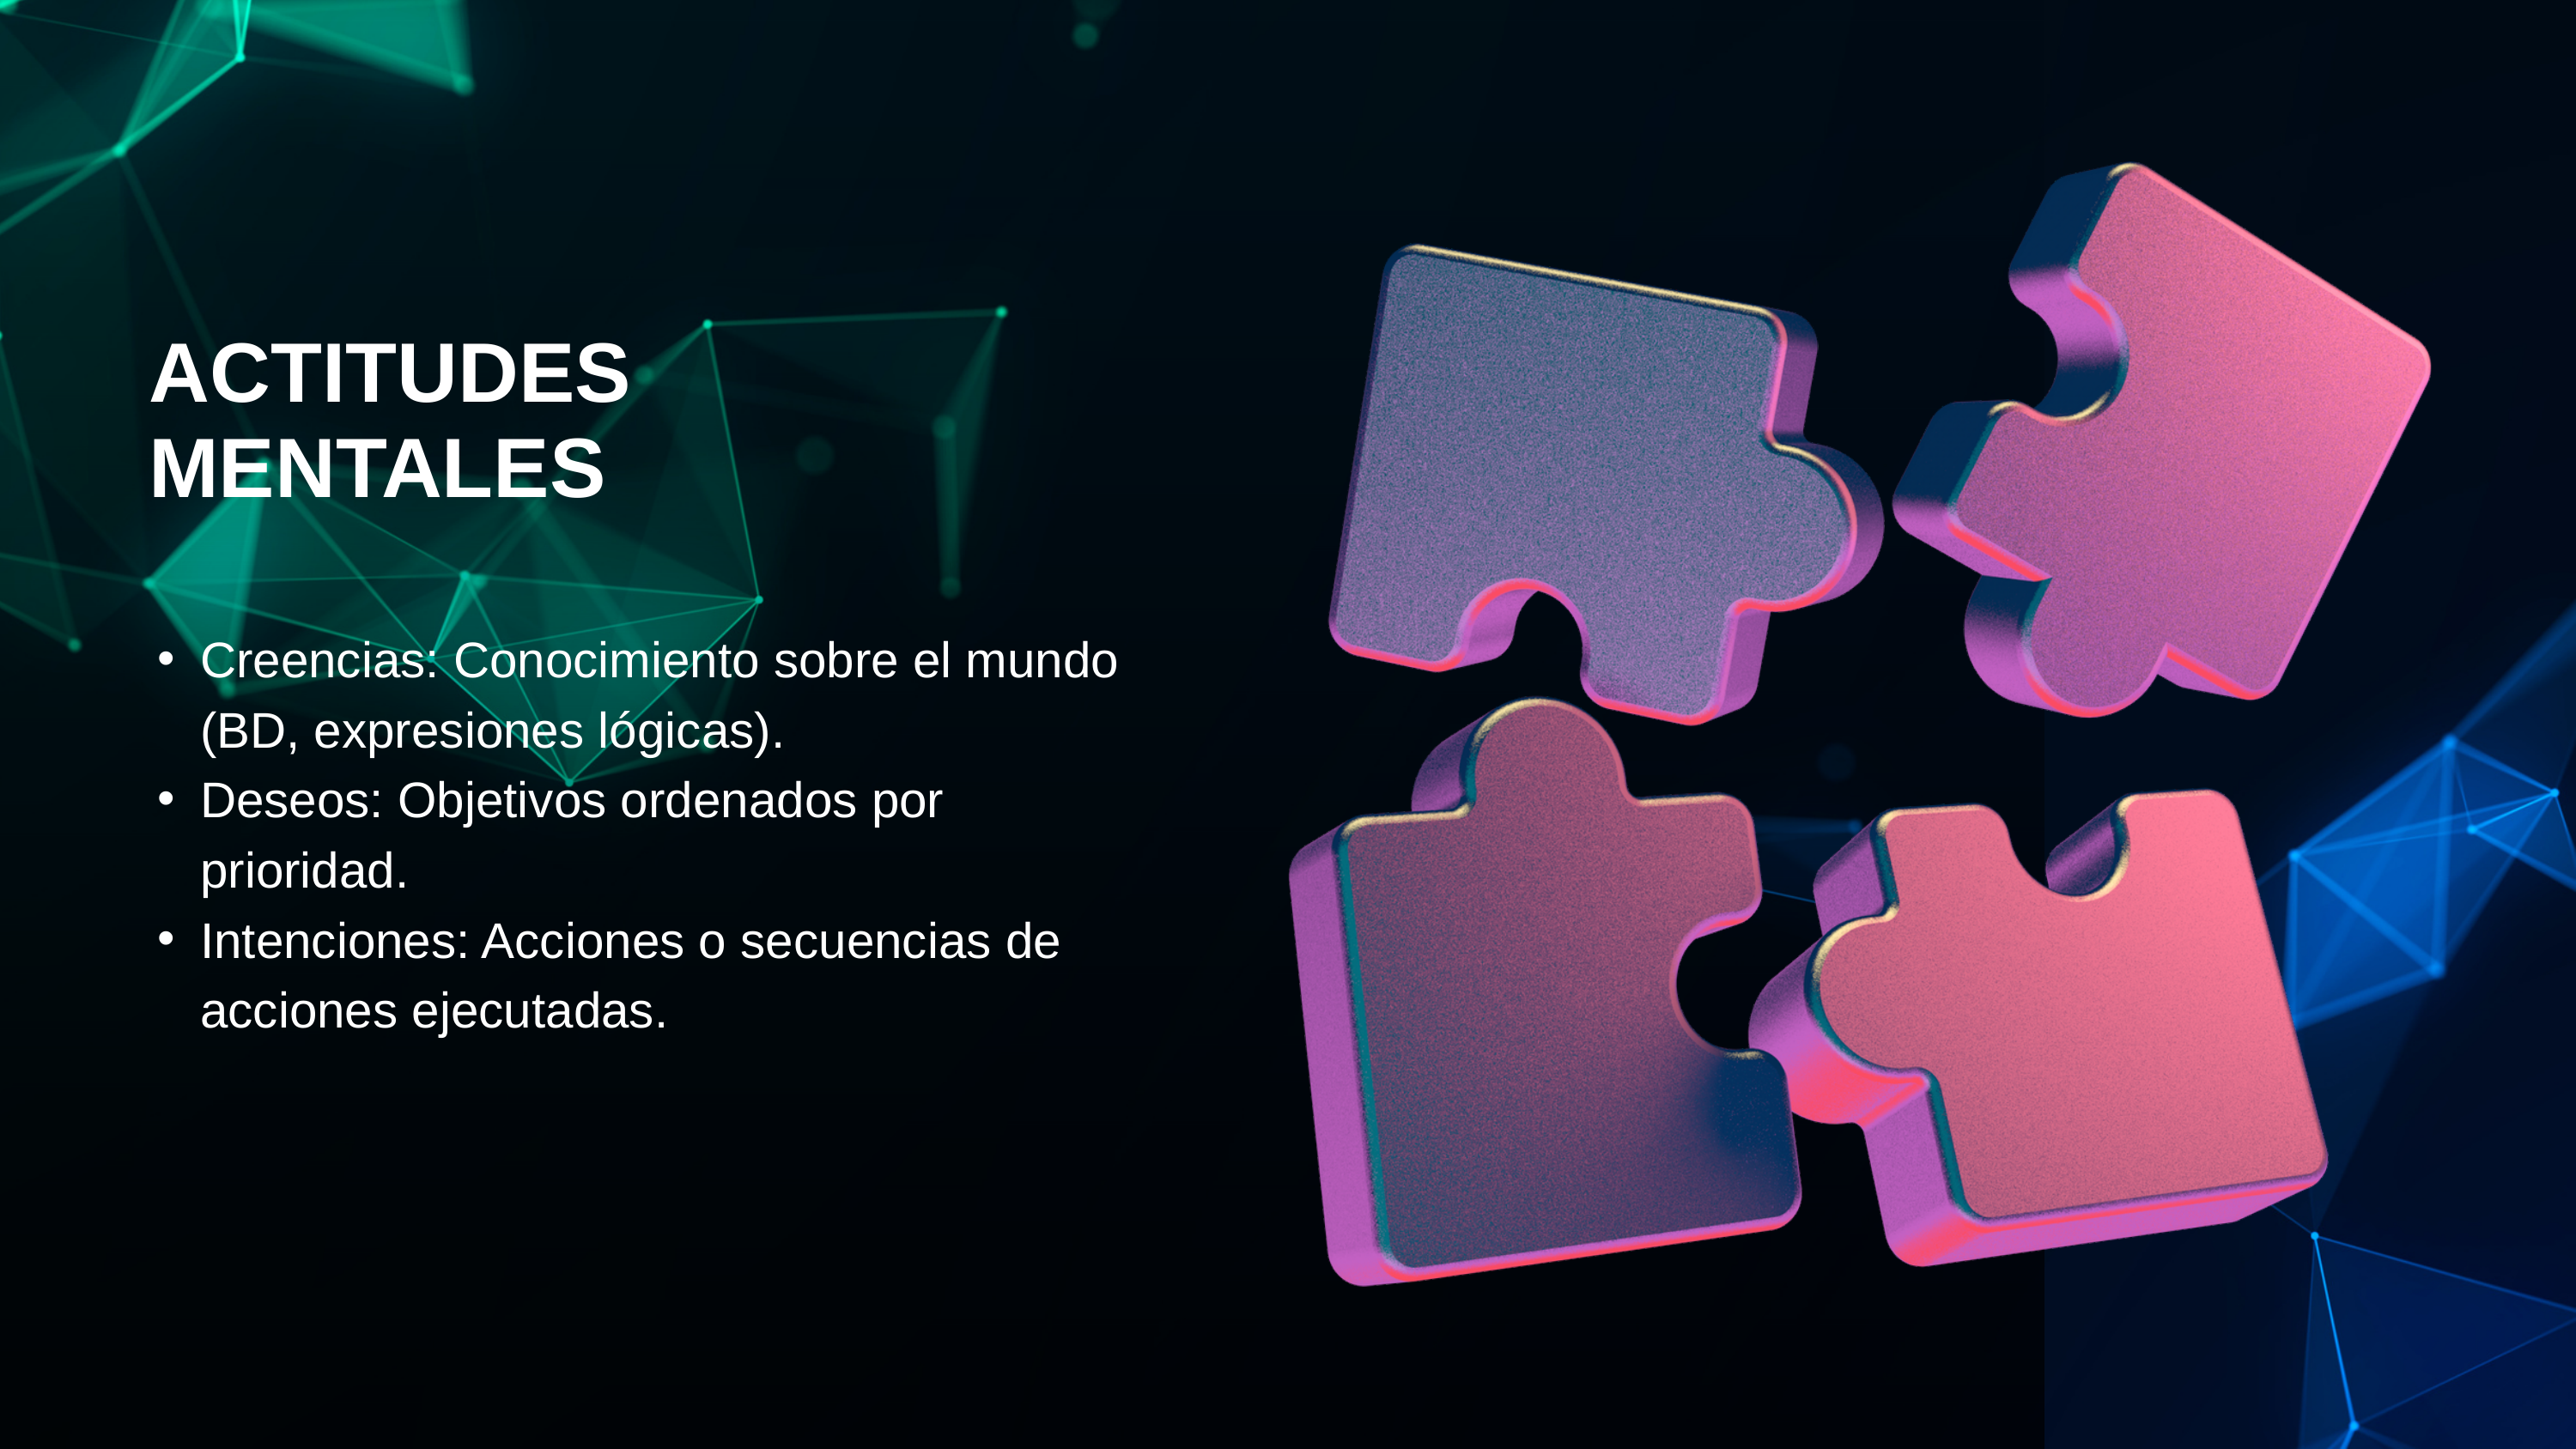

ACTITUDES MENTALES
Creencias: Conocimiento sobre el mundo (BD, expresiones lógicas).
Deseos: Objetivos ordenados por prioridad.
Intenciones: Acciones o secuencias de acciones ejecutadas.